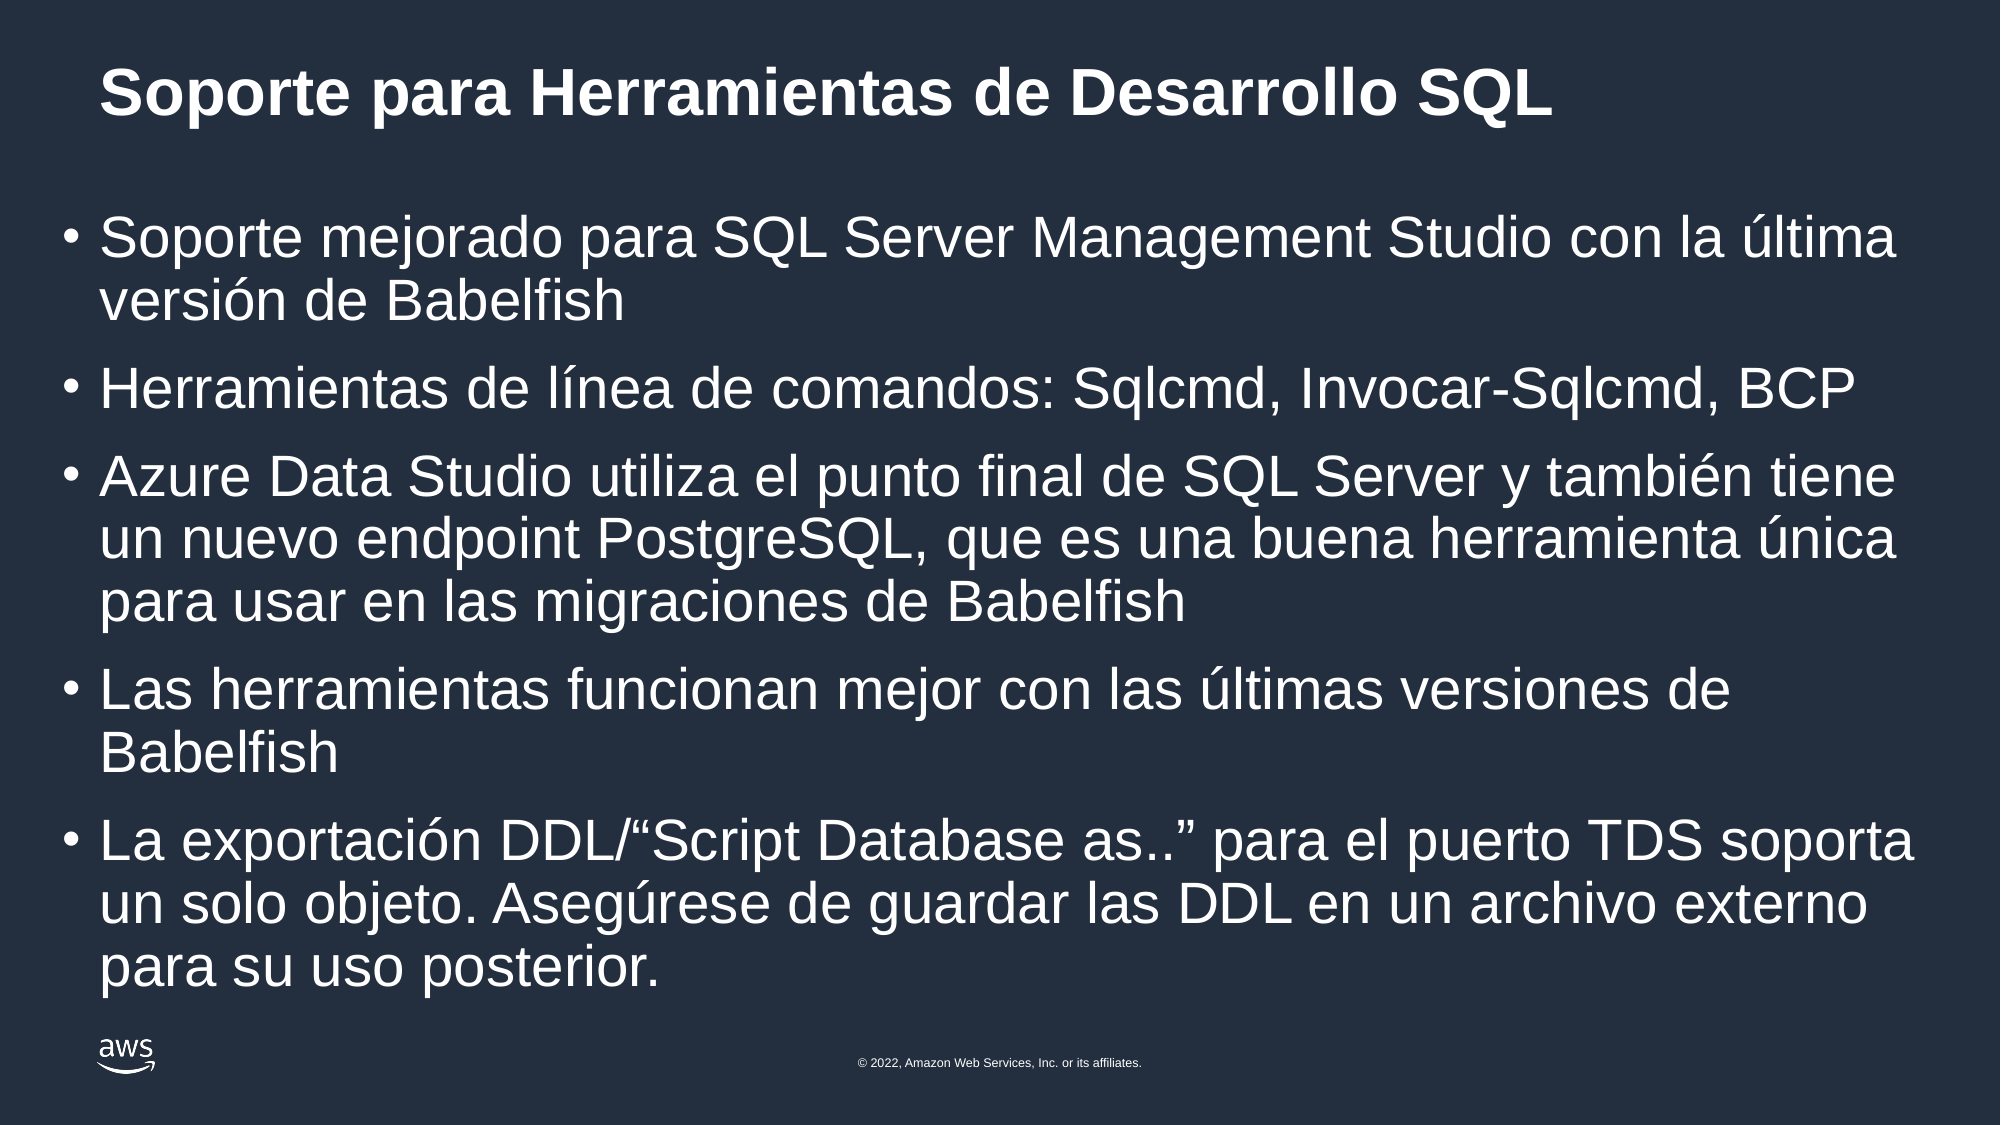

# Soporte para Herramientas de Desarrollo SQL
Soporte mejorado para SQL Server Management Studio con la última versión de Babelfish
Herramientas de línea de comandos: Sqlcmd, Invocar-Sqlcmd, BCP
Azure Data Studio utiliza el punto final de SQL Server y también tiene un nuevo endpoint PostgreSQL, que es una buena herramienta única para usar en las migraciones de Babelfish
Las herramientas funcionan mejor con las últimas versiones de Babelfish
La exportación DDL/“Script Database as..” para el puerto TDS soporta un solo objeto. Asegúrese de guardar las DDL en un archivo externo para su uso posterior.